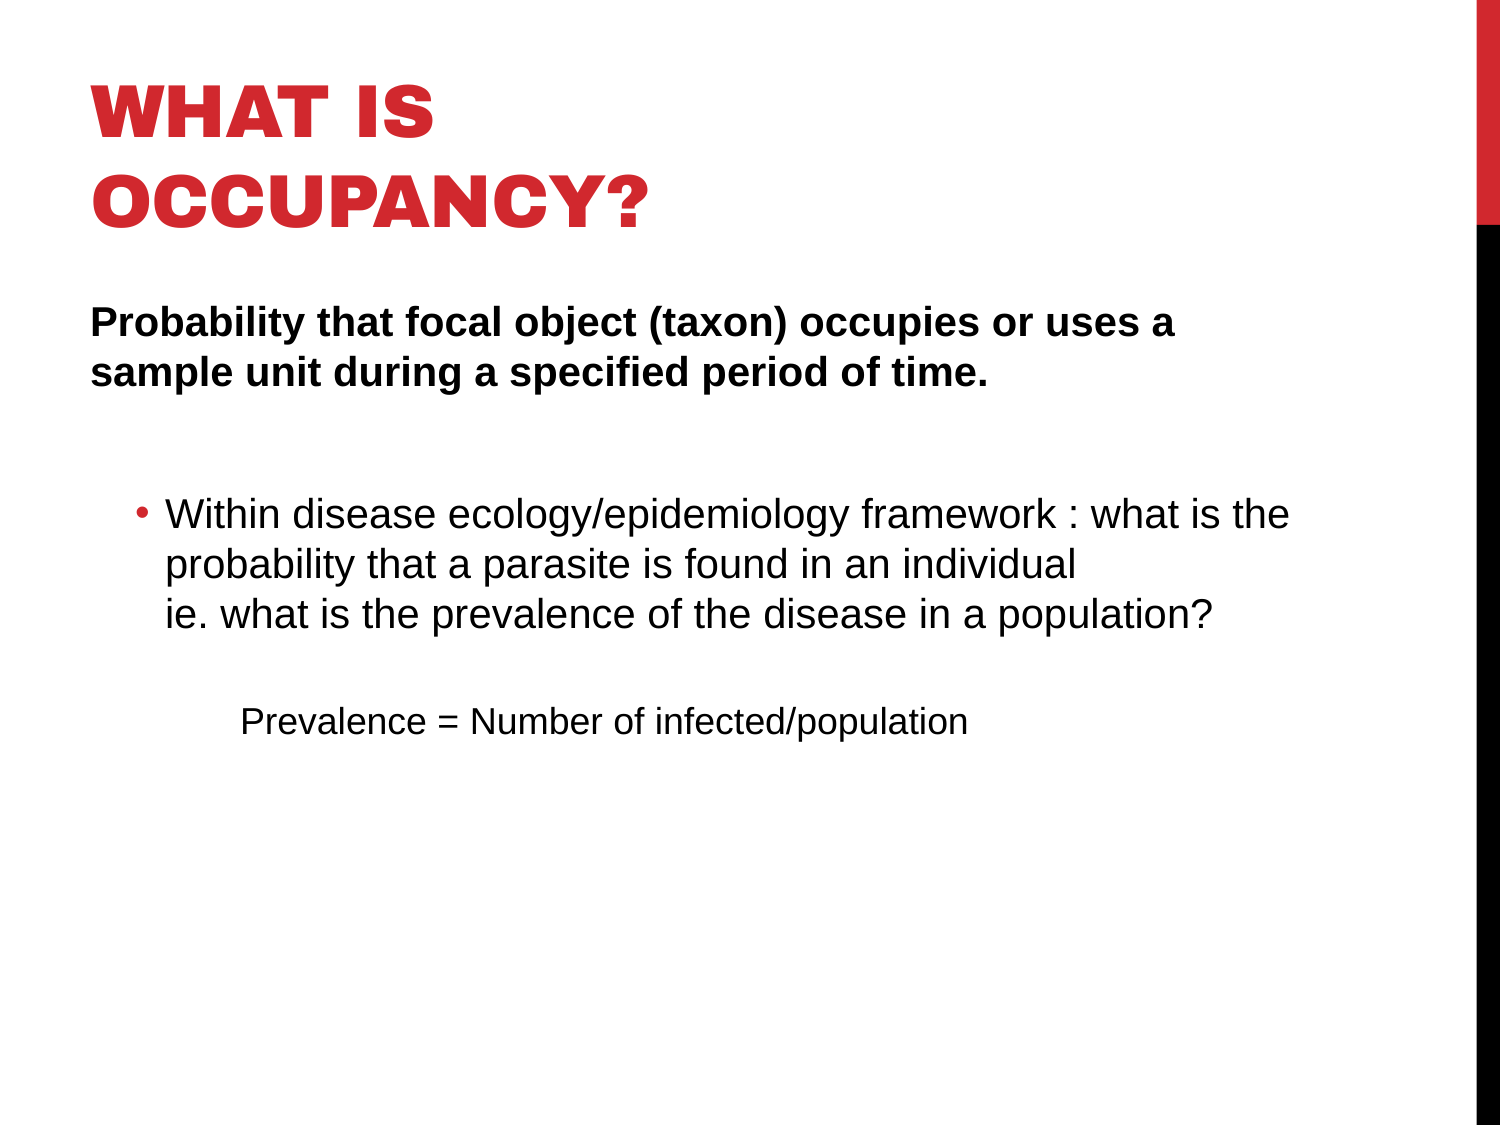

# What is occupancy?
Probability that focal object (taxon) occupies or uses a sample unit during a specified period of time.

Within disease ecology/epidemiology framework : what is the probability that a parasite is found in an individual
ie. what is the prevalence of the disease in a population?

Prevalence = Number of infected/population